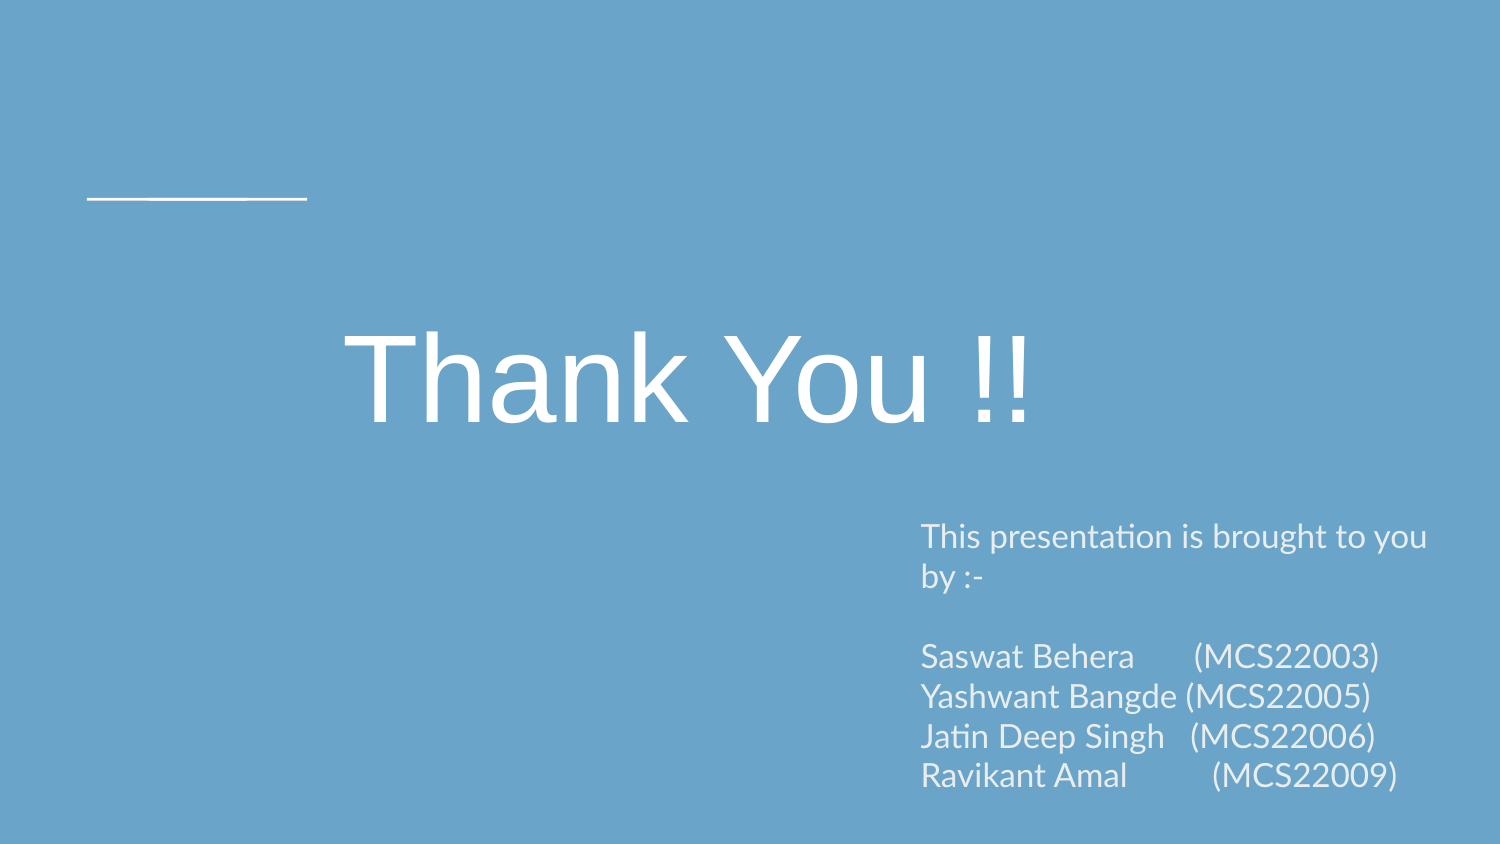

Thank You !!
This presentation is brought to you by :-
Saswat Behera       (MCS22003)
Yashwant Bangde (MCS22005)
Jatin Deep Singh   (MCS22006)
Ravikant Amal          (MCS22009)